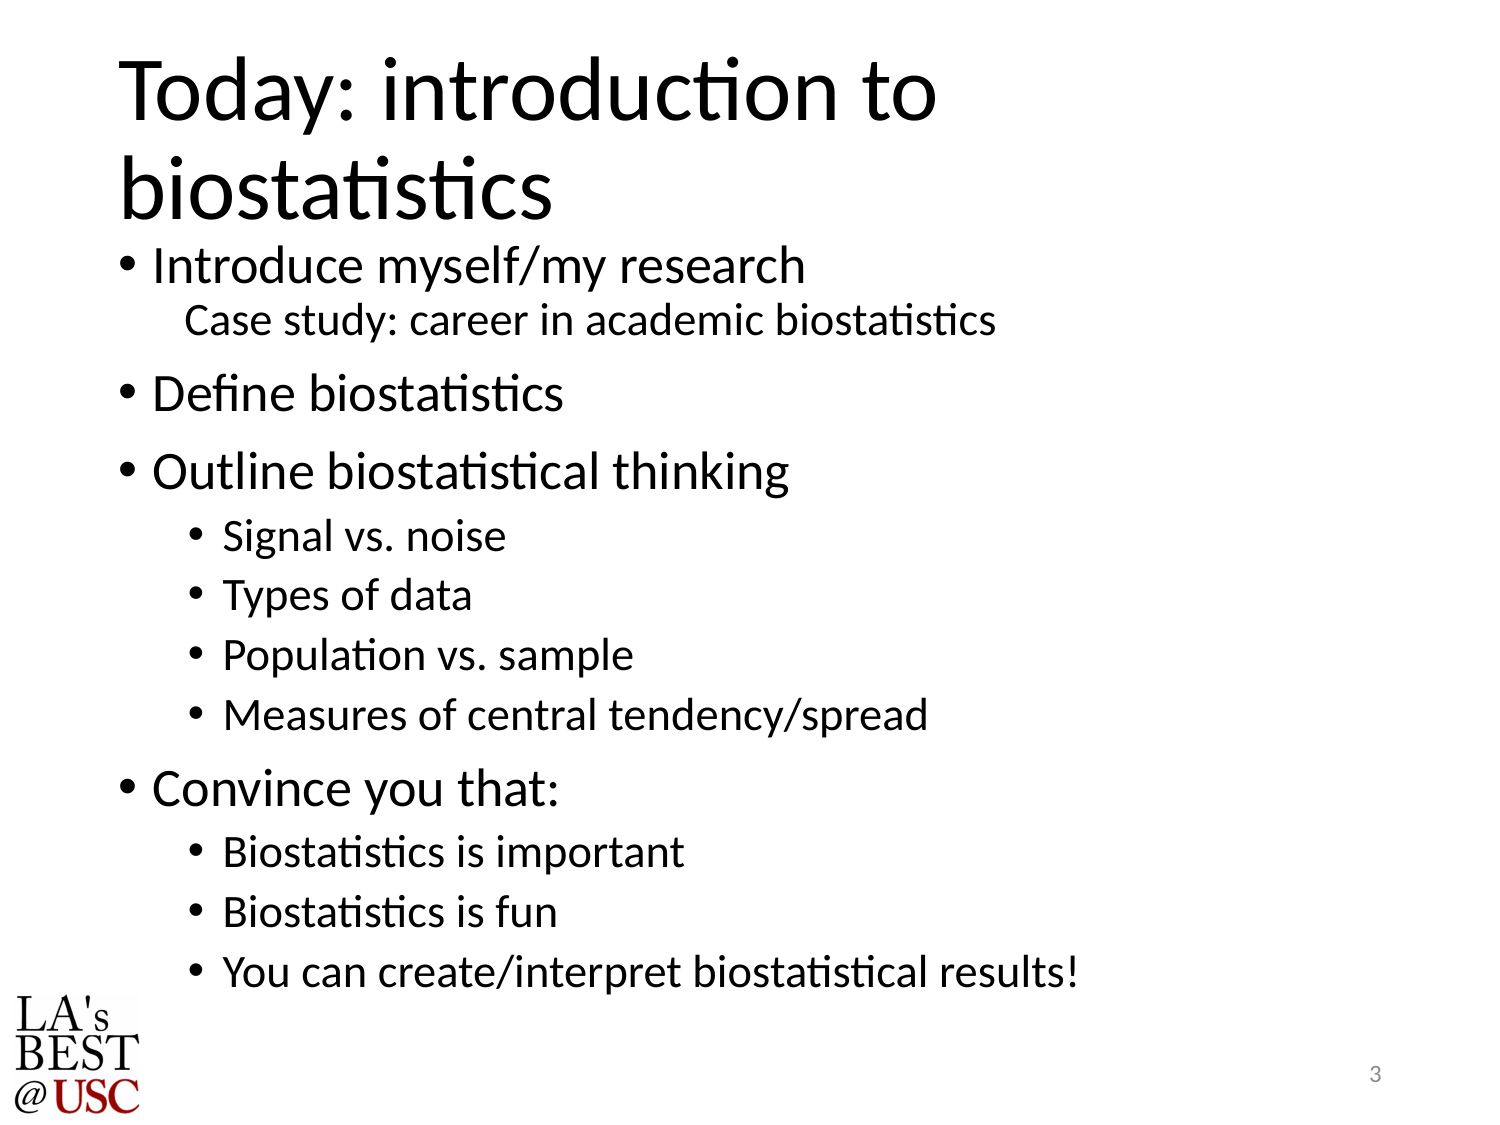

# Today: introduction to biostatistics
Introduce myself/my research
   Case study: career in academic biostatistics
Define biostatistics
Outline biostatistical thinking
Signal vs. noise
Types of data
Population vs. sample
Measures of central tendency/spread
Convince you that:
Biostatistics is important
Biostatistics is fun
You can create/interpret biostatistical results!

3